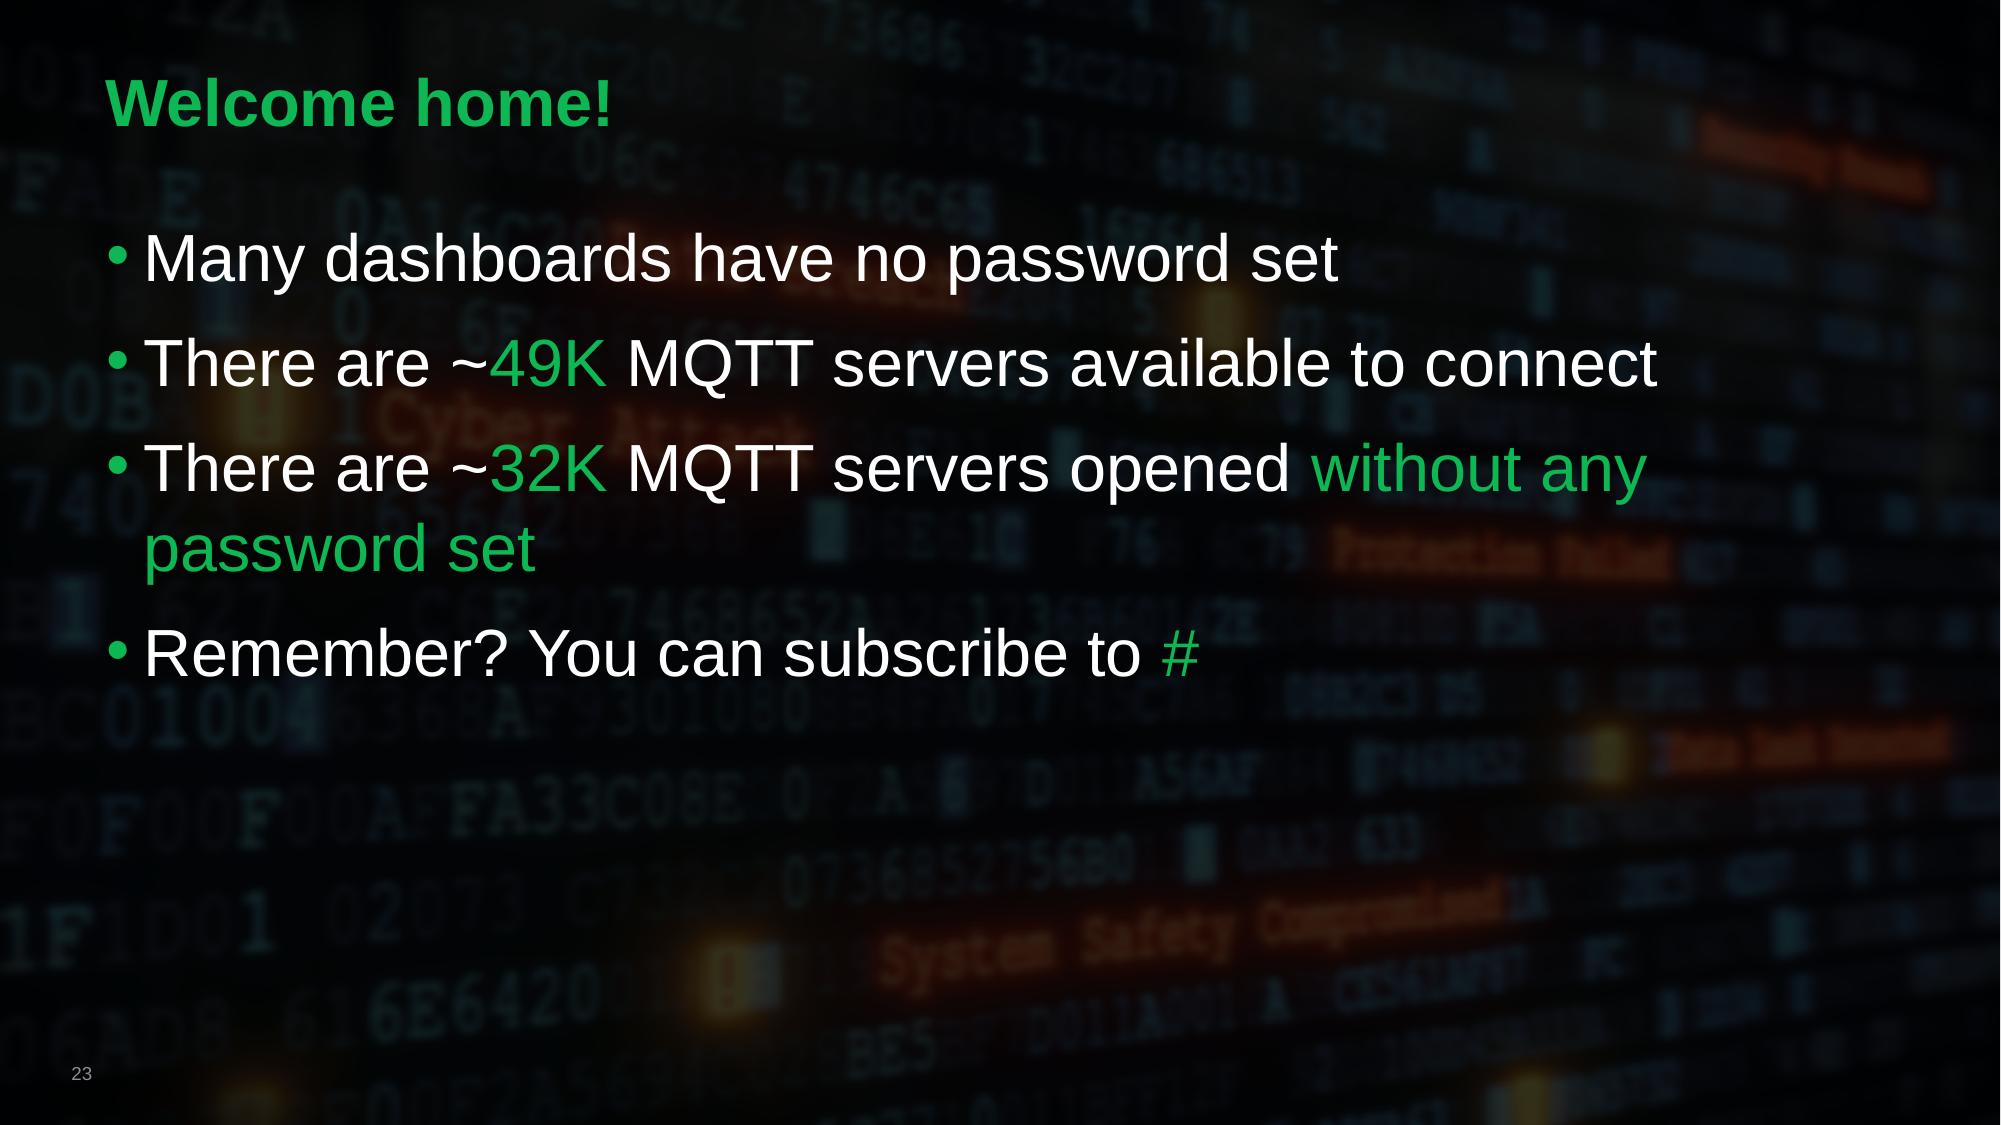

# Welcome home!

Many dashboards have no password set
There are ~49K MQTT servers available to connect
There are ~32K MQTT servers opened without any password set
Remember? You can subscribe to #

23